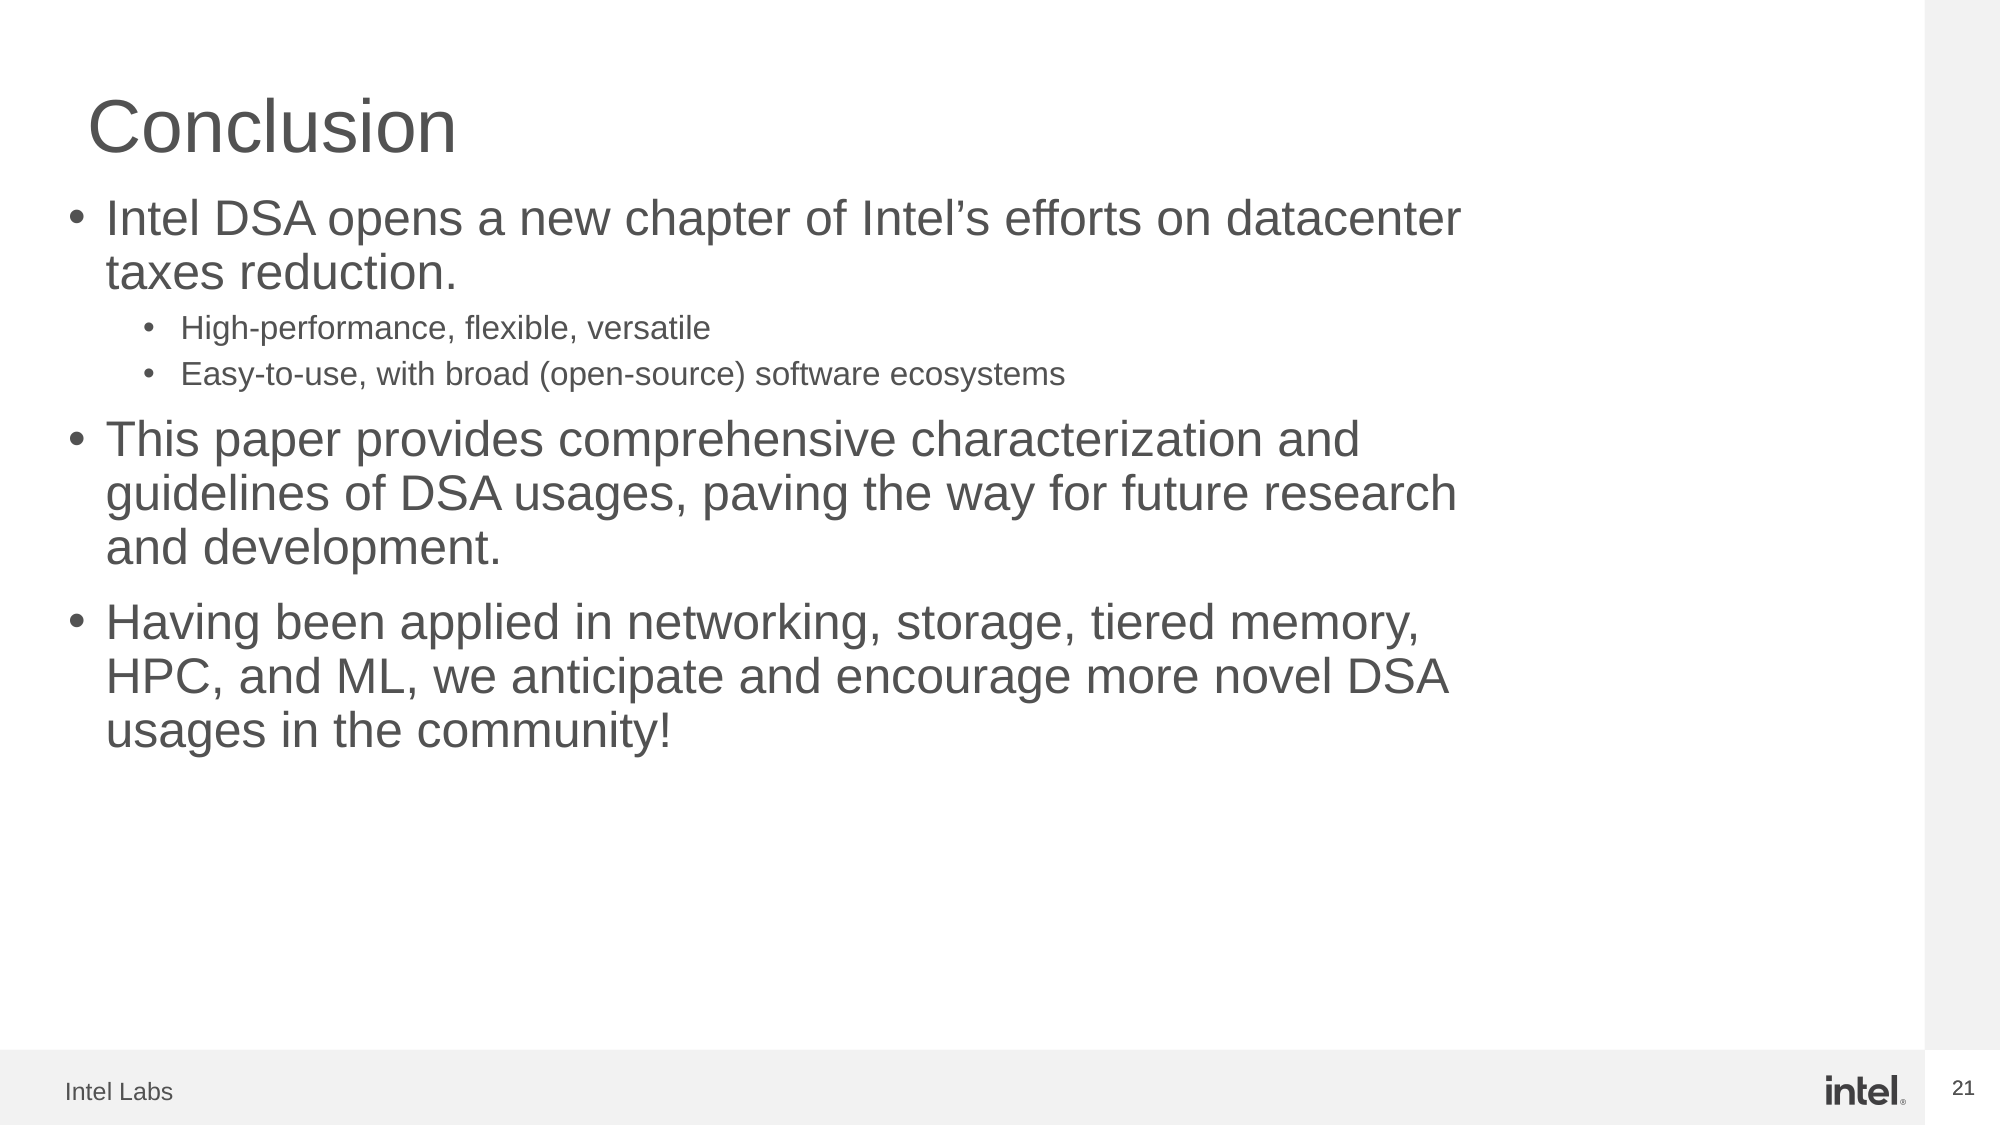

# Conclusion

Intel DSA opens a new chapter of Intel’s efforts on datacenter taxes reduction.
High-performance, flexible, versatile
Easy-to-use, with broad (open-source) software ecosystems
This paper provides comprehensive characterization and guidelines of DSA usages, paving the way for future research and development.
Having been applied in networking, storage, tiered memory, HPC, and ML, we anticipate and encourage more novel DSA usages in the community!